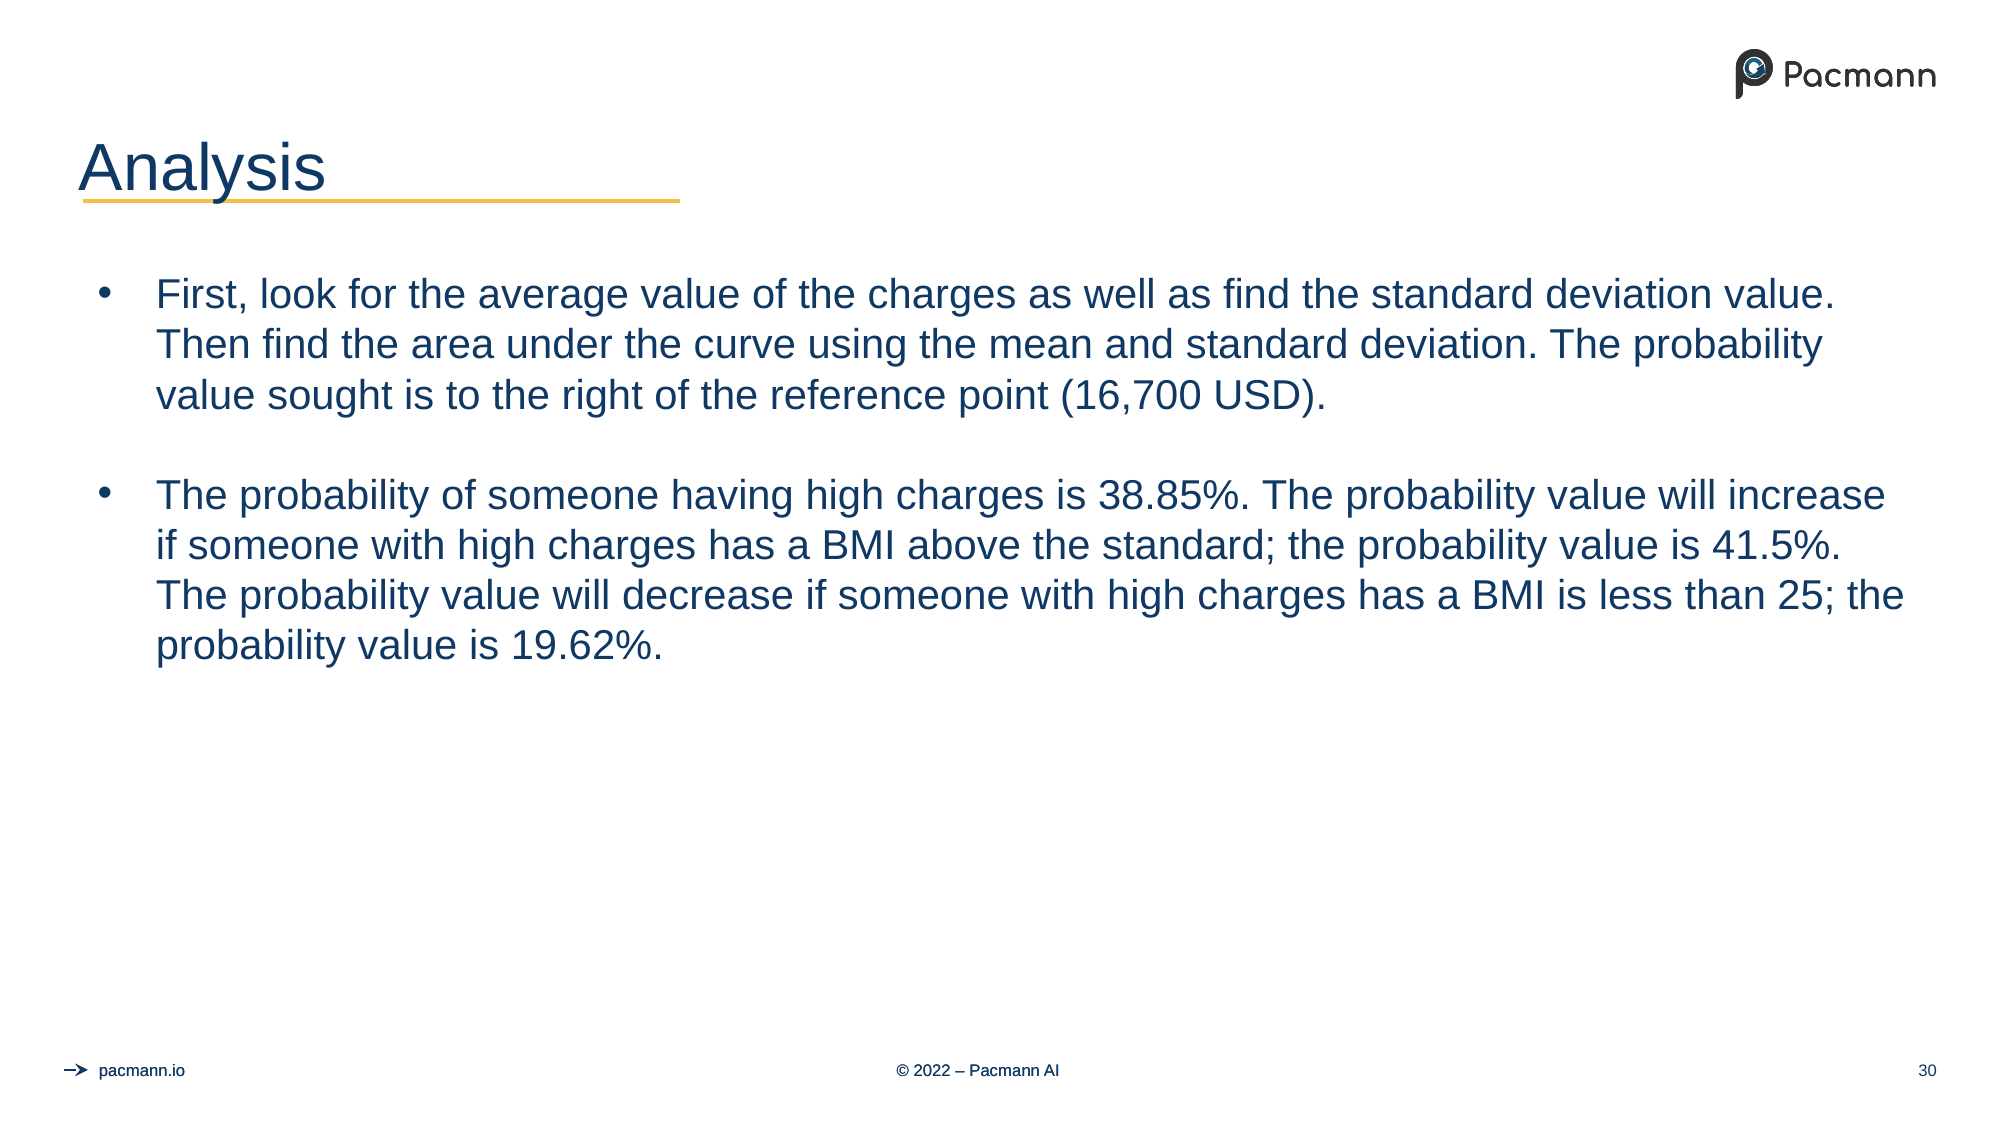

# Analysis
First, look for the average value of the charges as well as find the standard deviation value. Then find the area under the curve using the mean and standard deviation. The probability value sought is to the right of the reference point (16,700 USD).

The probability of someone having high charges is 38.85%. The probability value will increase if someone with high charges has a BMI above the standard; the probability value is 41.5%. The probability value will decrease if someone with high charges has a BMI is less than 25; the probability value is 19.62%.